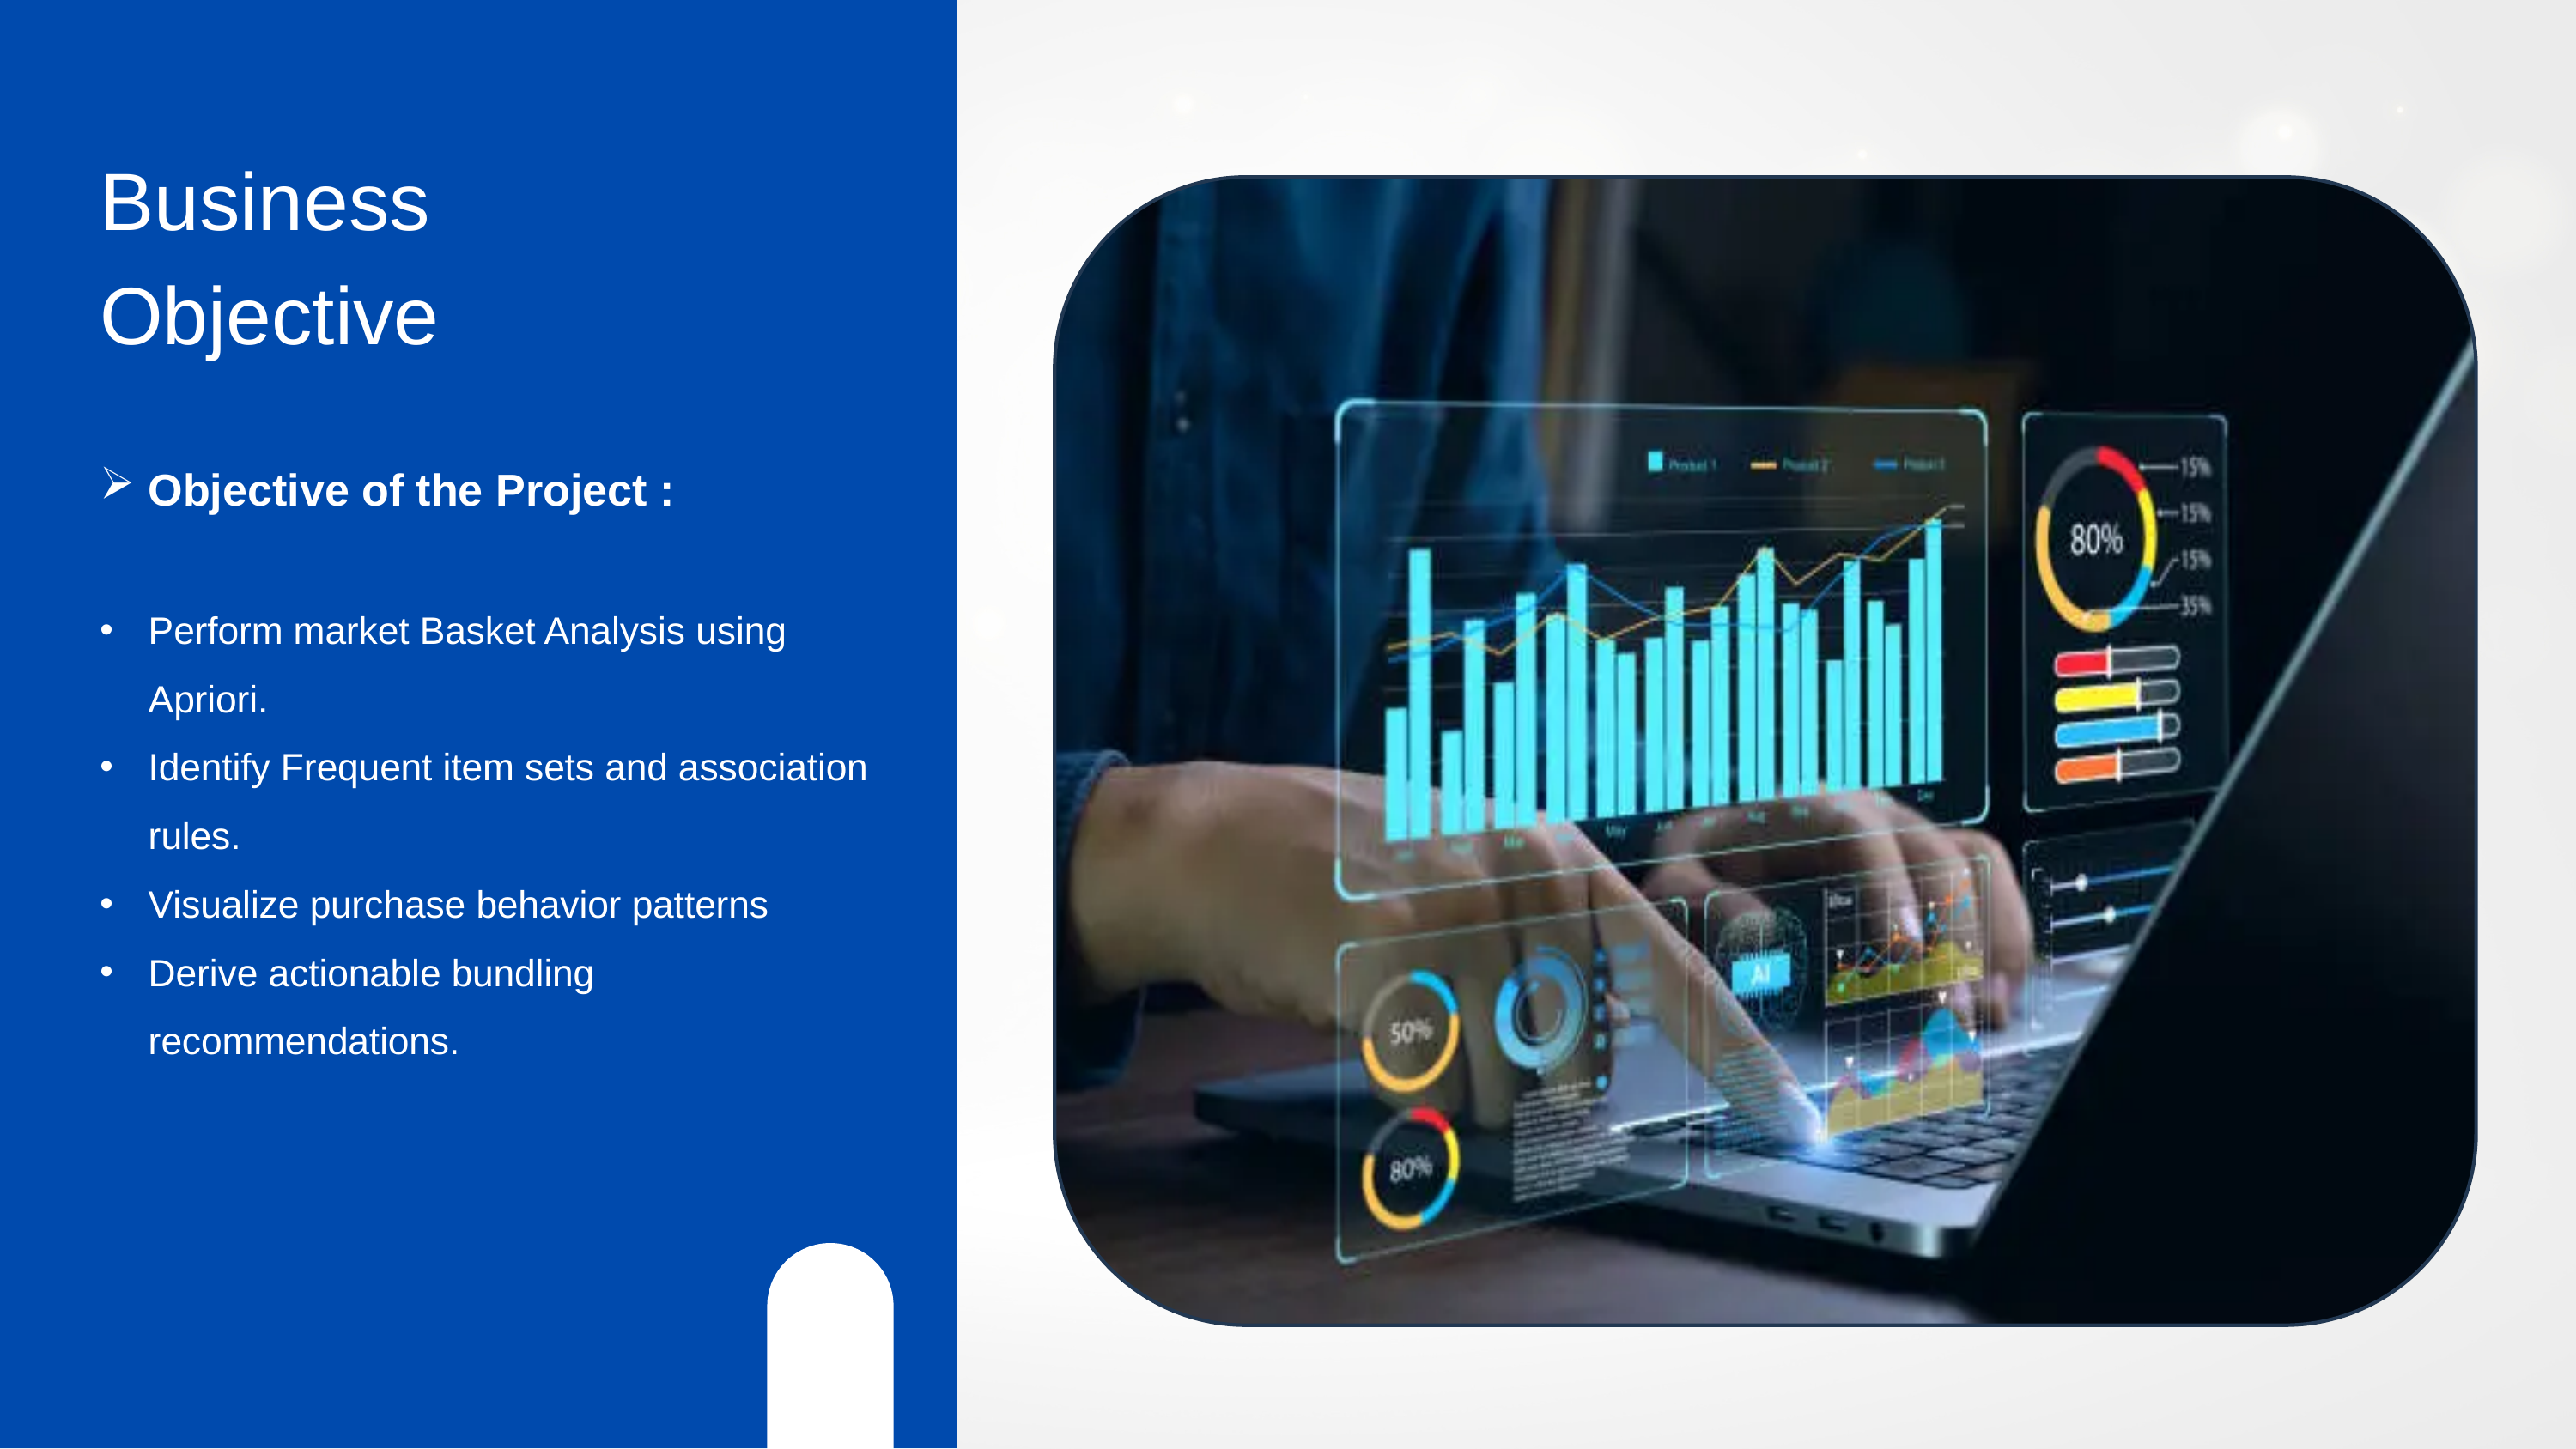

Business Objective

Objective of the Project :

Perform market Basket Analysis using Apriori.
Identify Frequent item sets and association rules.
Visualize purchase behavior patterns
Derive actionable bundling recommendations.